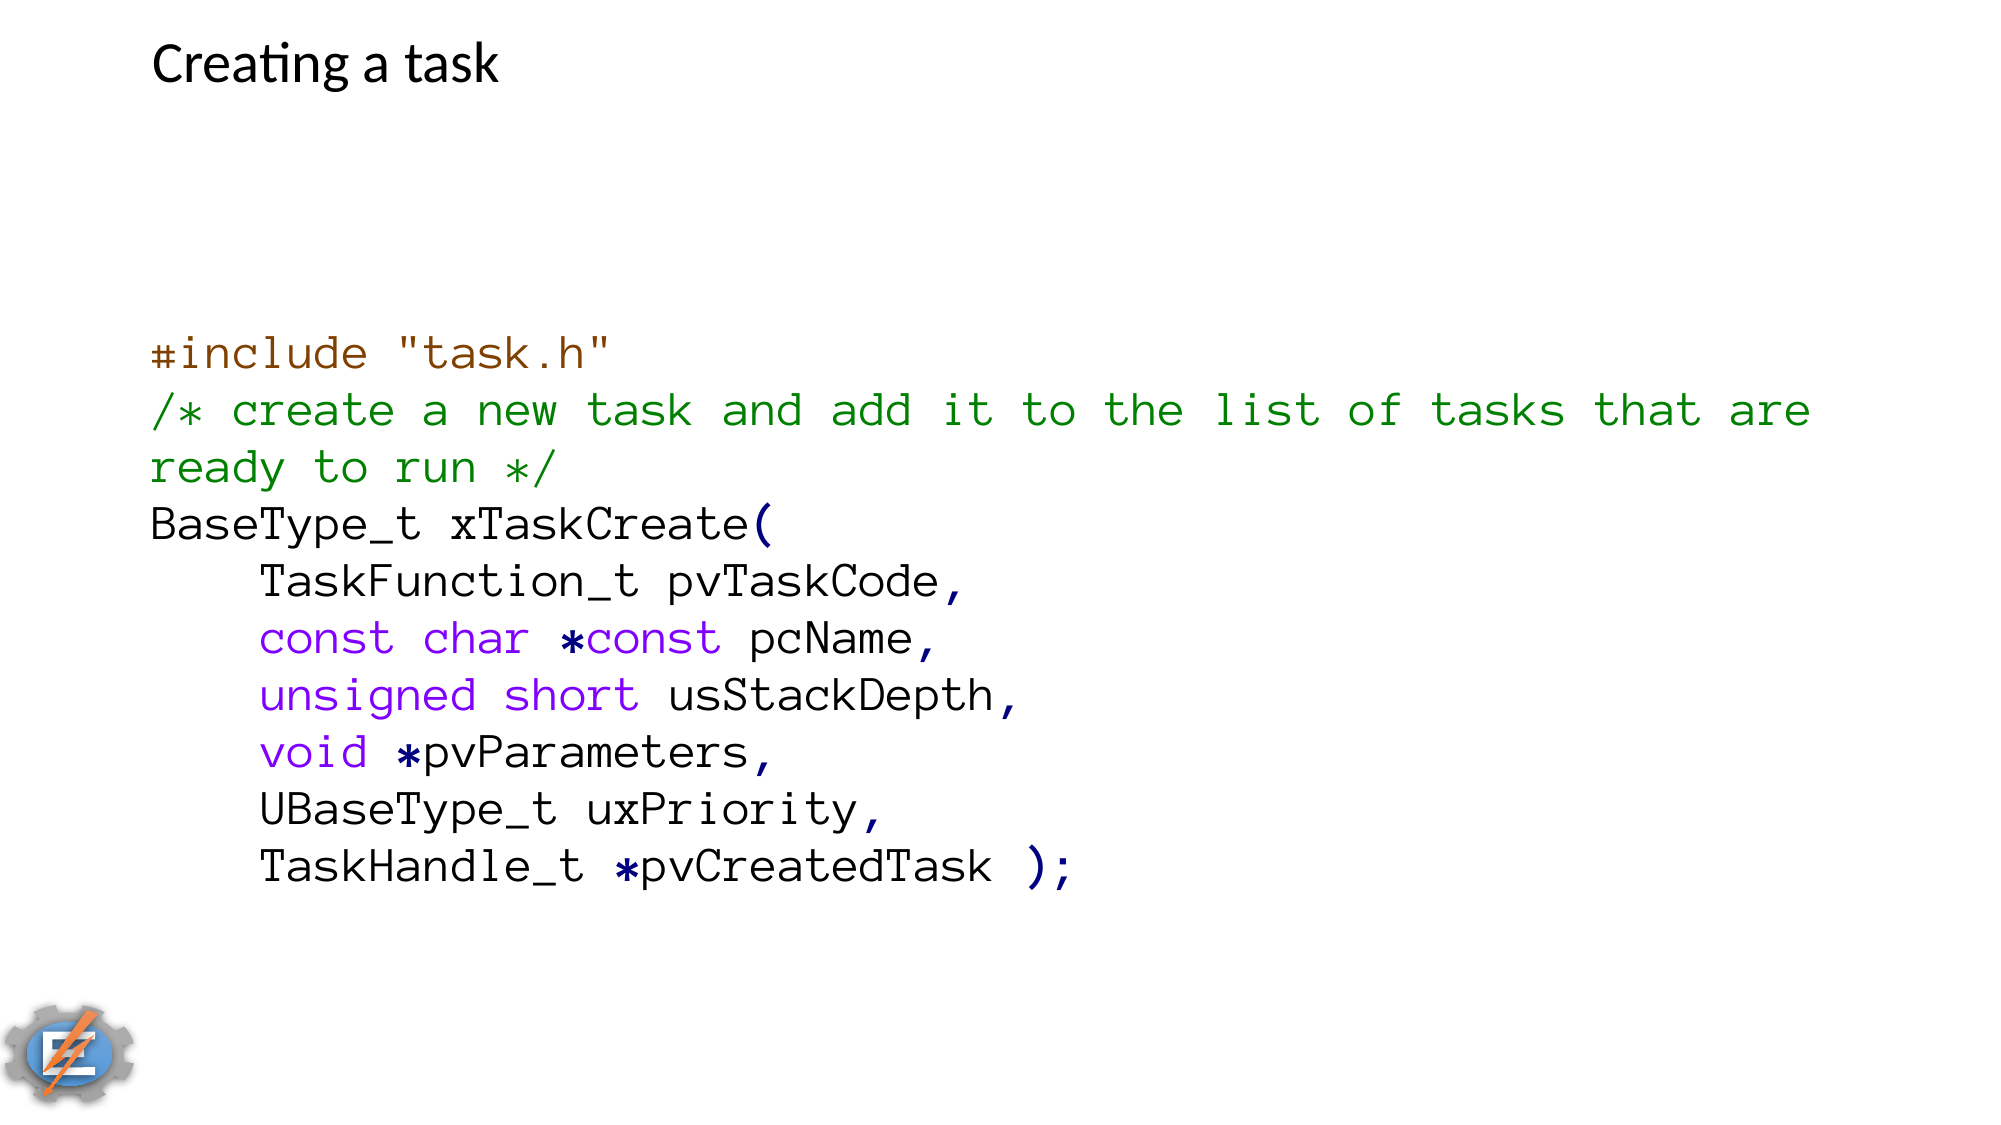

# Creating a task
#include "task.h"
/* create a new task and add it to the list of tasks that are ready to run */
BaseType_t xTaskCreate(
    TaskFunction_t pvTaskCode,
    const char *const pcName,
    unsigned short usStackDepth,
    void *pvParameters,
    UBaseType_t uxPriority,
    TaskHandle_t *pvCreatedTask );